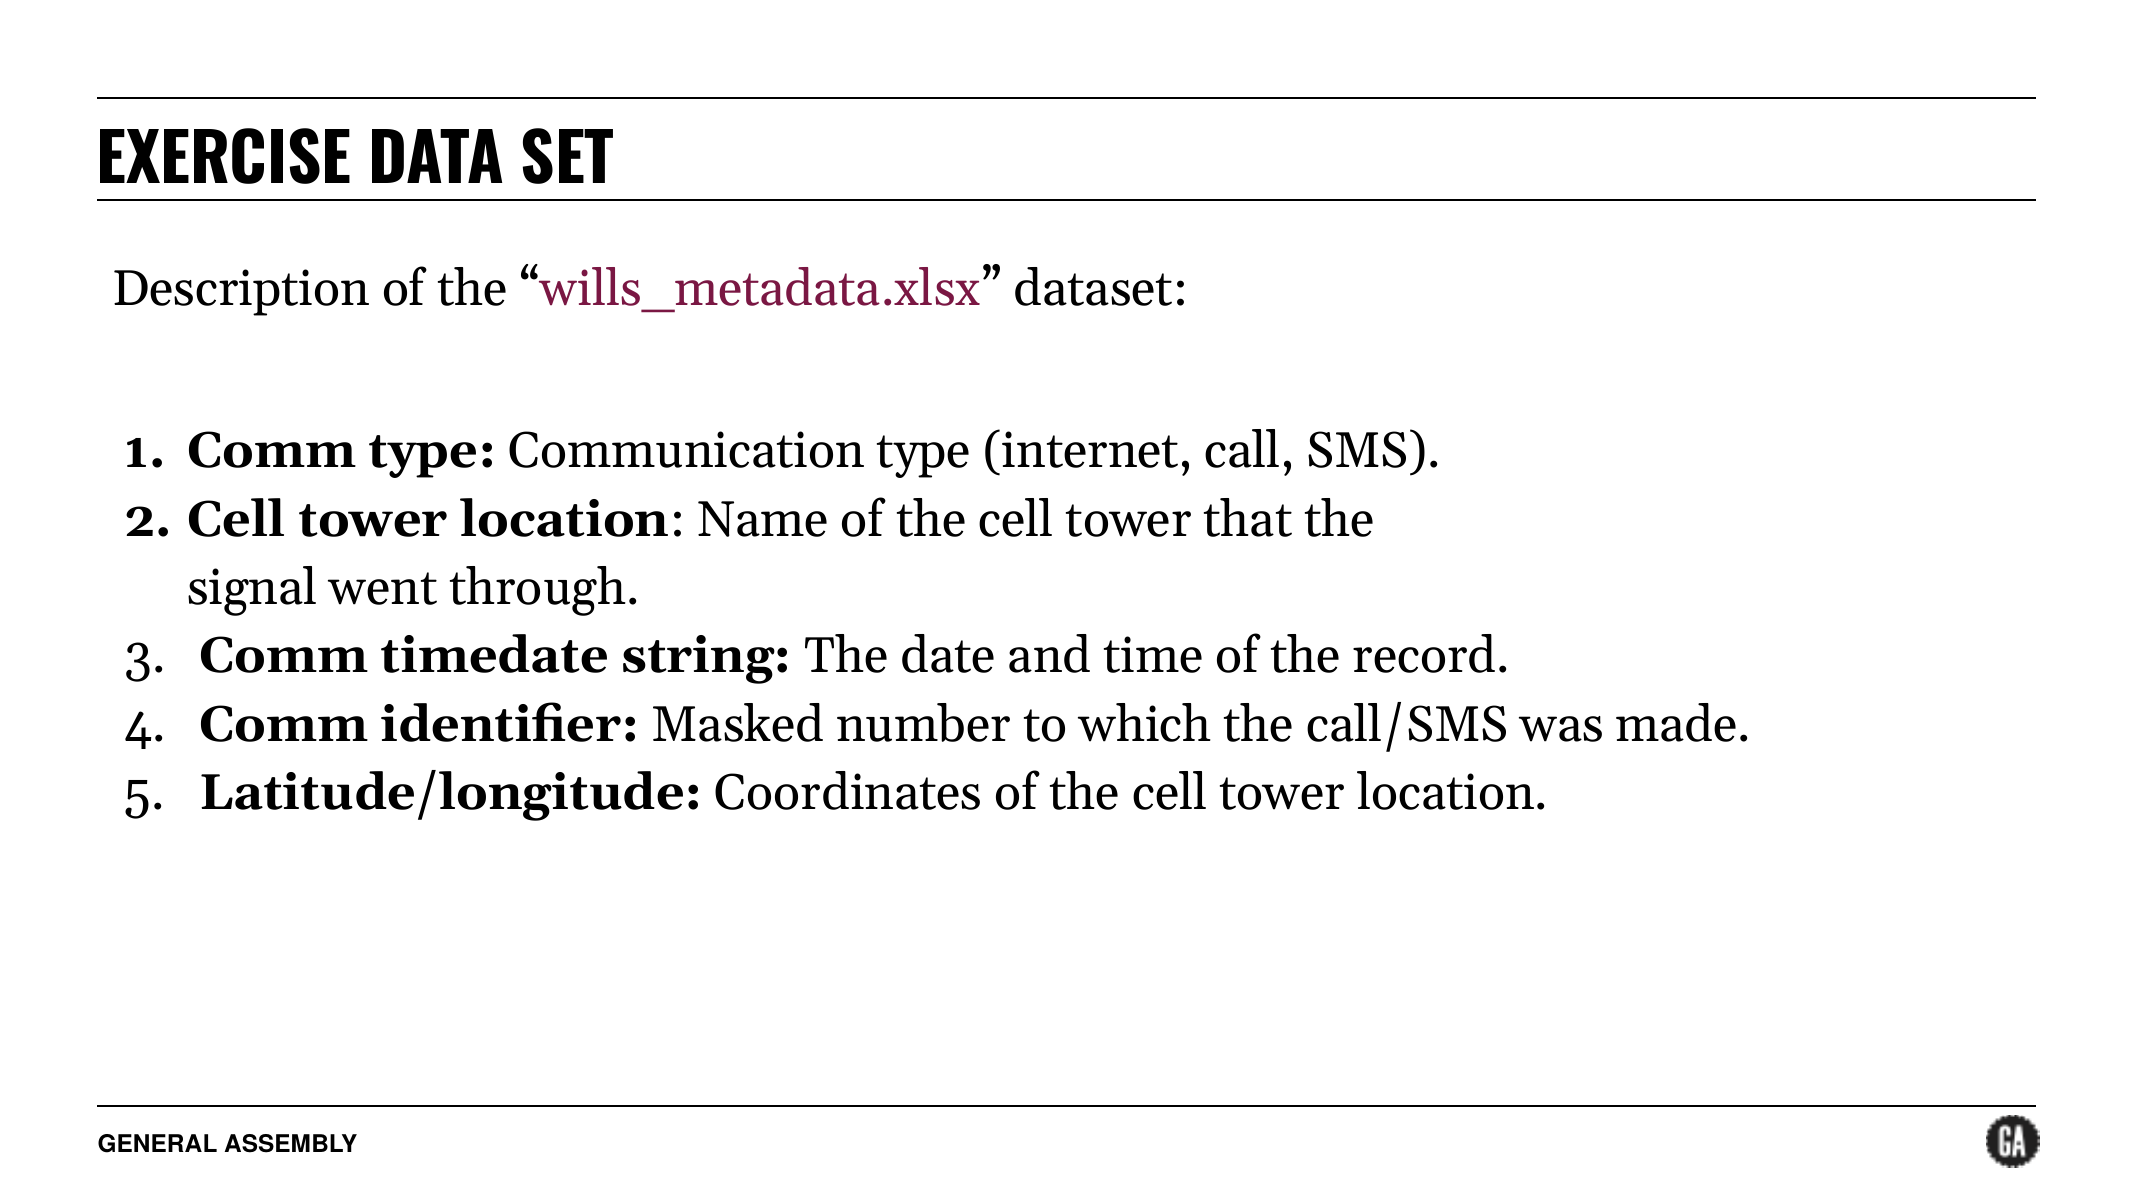

# EXERCISE DATA SET
Description of the “wills_metadata.xlsx” dataset:

Comm type: Communication type (internet, call, SMS).
Cell tower location: Name of the cell tower that the
signal went through.
 Comm timedate string: The date and time of the record.
 Comm identifier: Masked number to which the call/SMS was made.
 Latitude/longitude: Coordinates of the cell tower location.